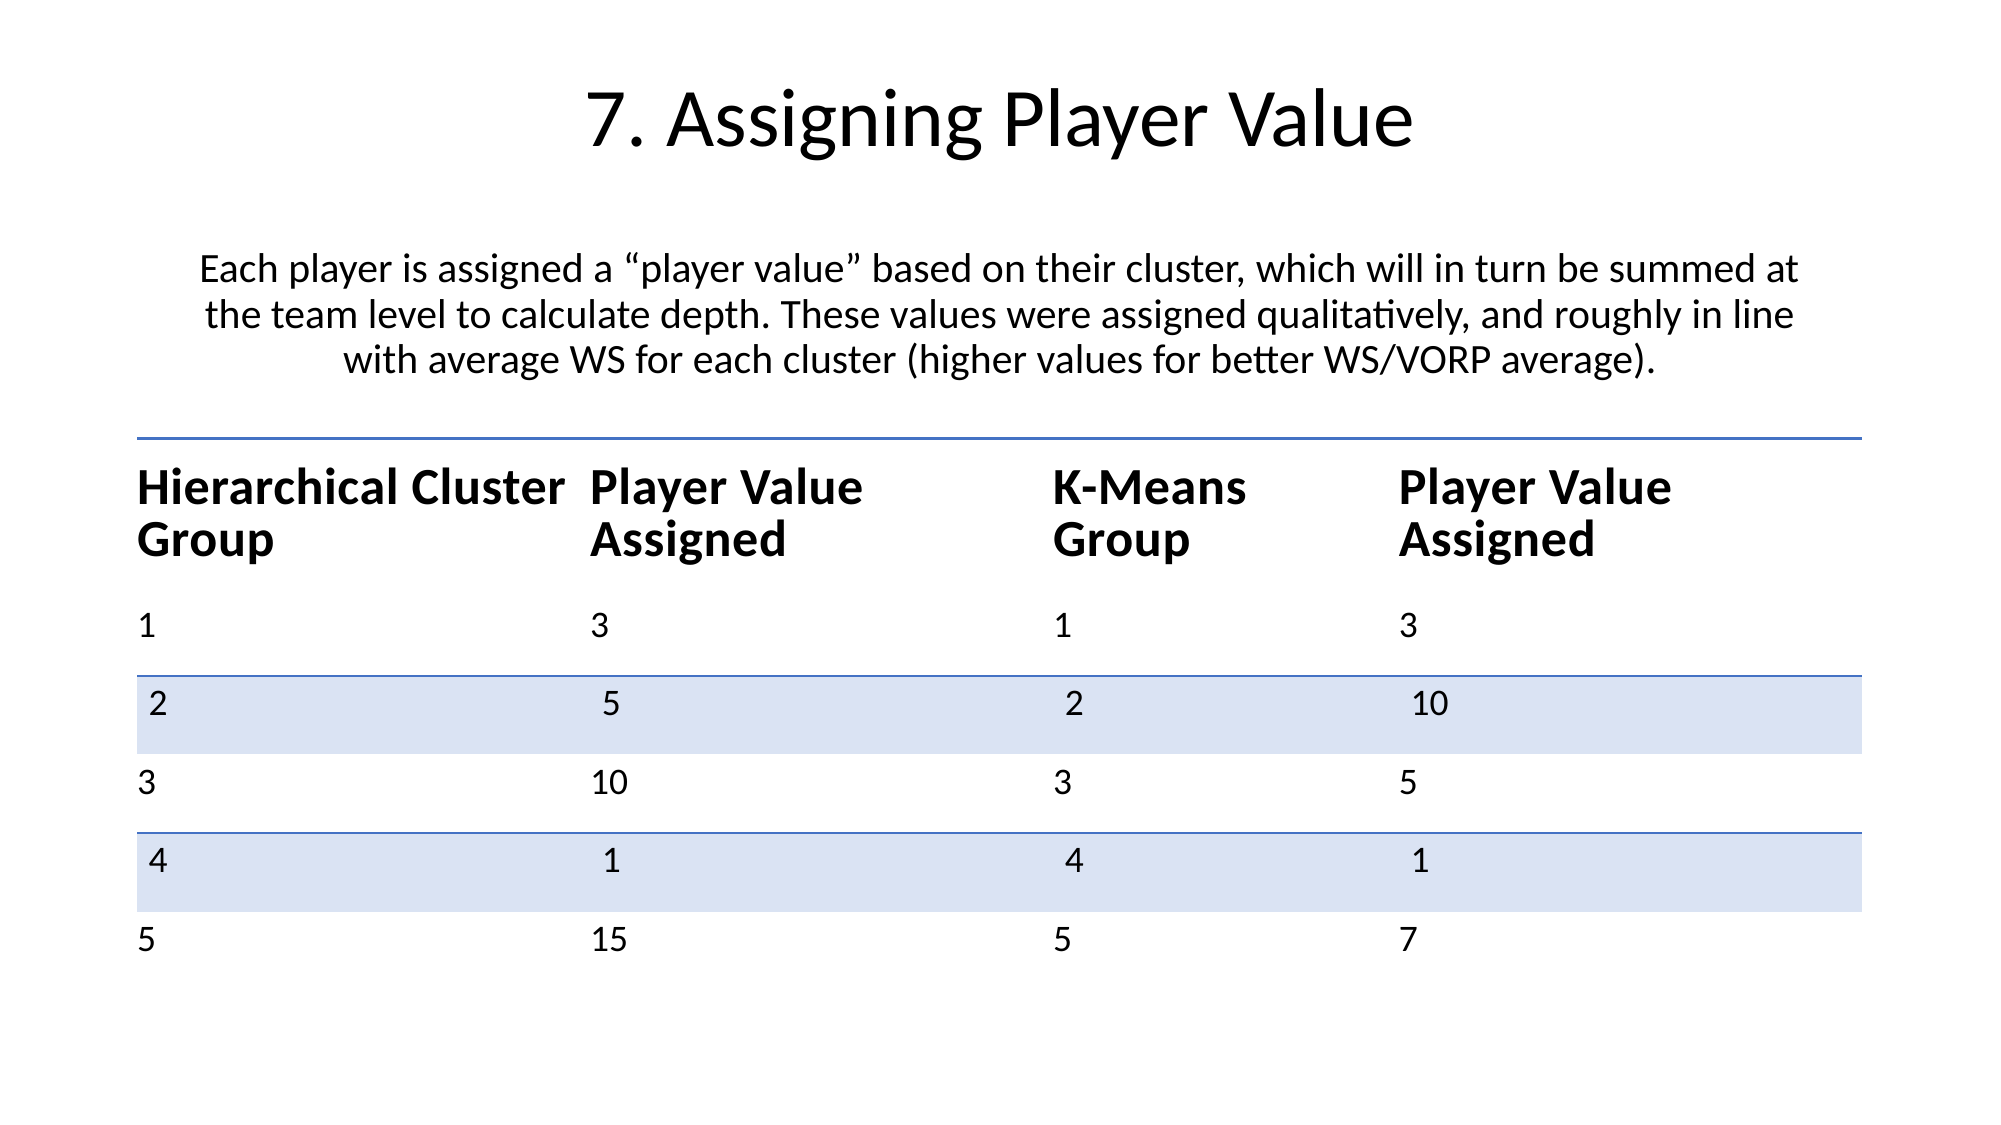

# 7. Assigning Player Value
Each player is assigned a “player value” based on their cluster, which will in turn be summed at the team level to calculate depth. These values were assigned qualitatively, and roughly in line with average WS for each cluster (higher values for better WS/VORP average).

| Hierarchical Cluster Group | Player Value Assigned | K-Means Group | Player Value Assigned |
| --- | --- | --- | --- |
| 1 | 3 | 1 | 3 |
| 2 | 5 | 2 | 10 |
| 3 | 10 | 3 | 5 |
| 4 | 1 | 4 | 1 |
| 5 | 15 | 5 | 7 |